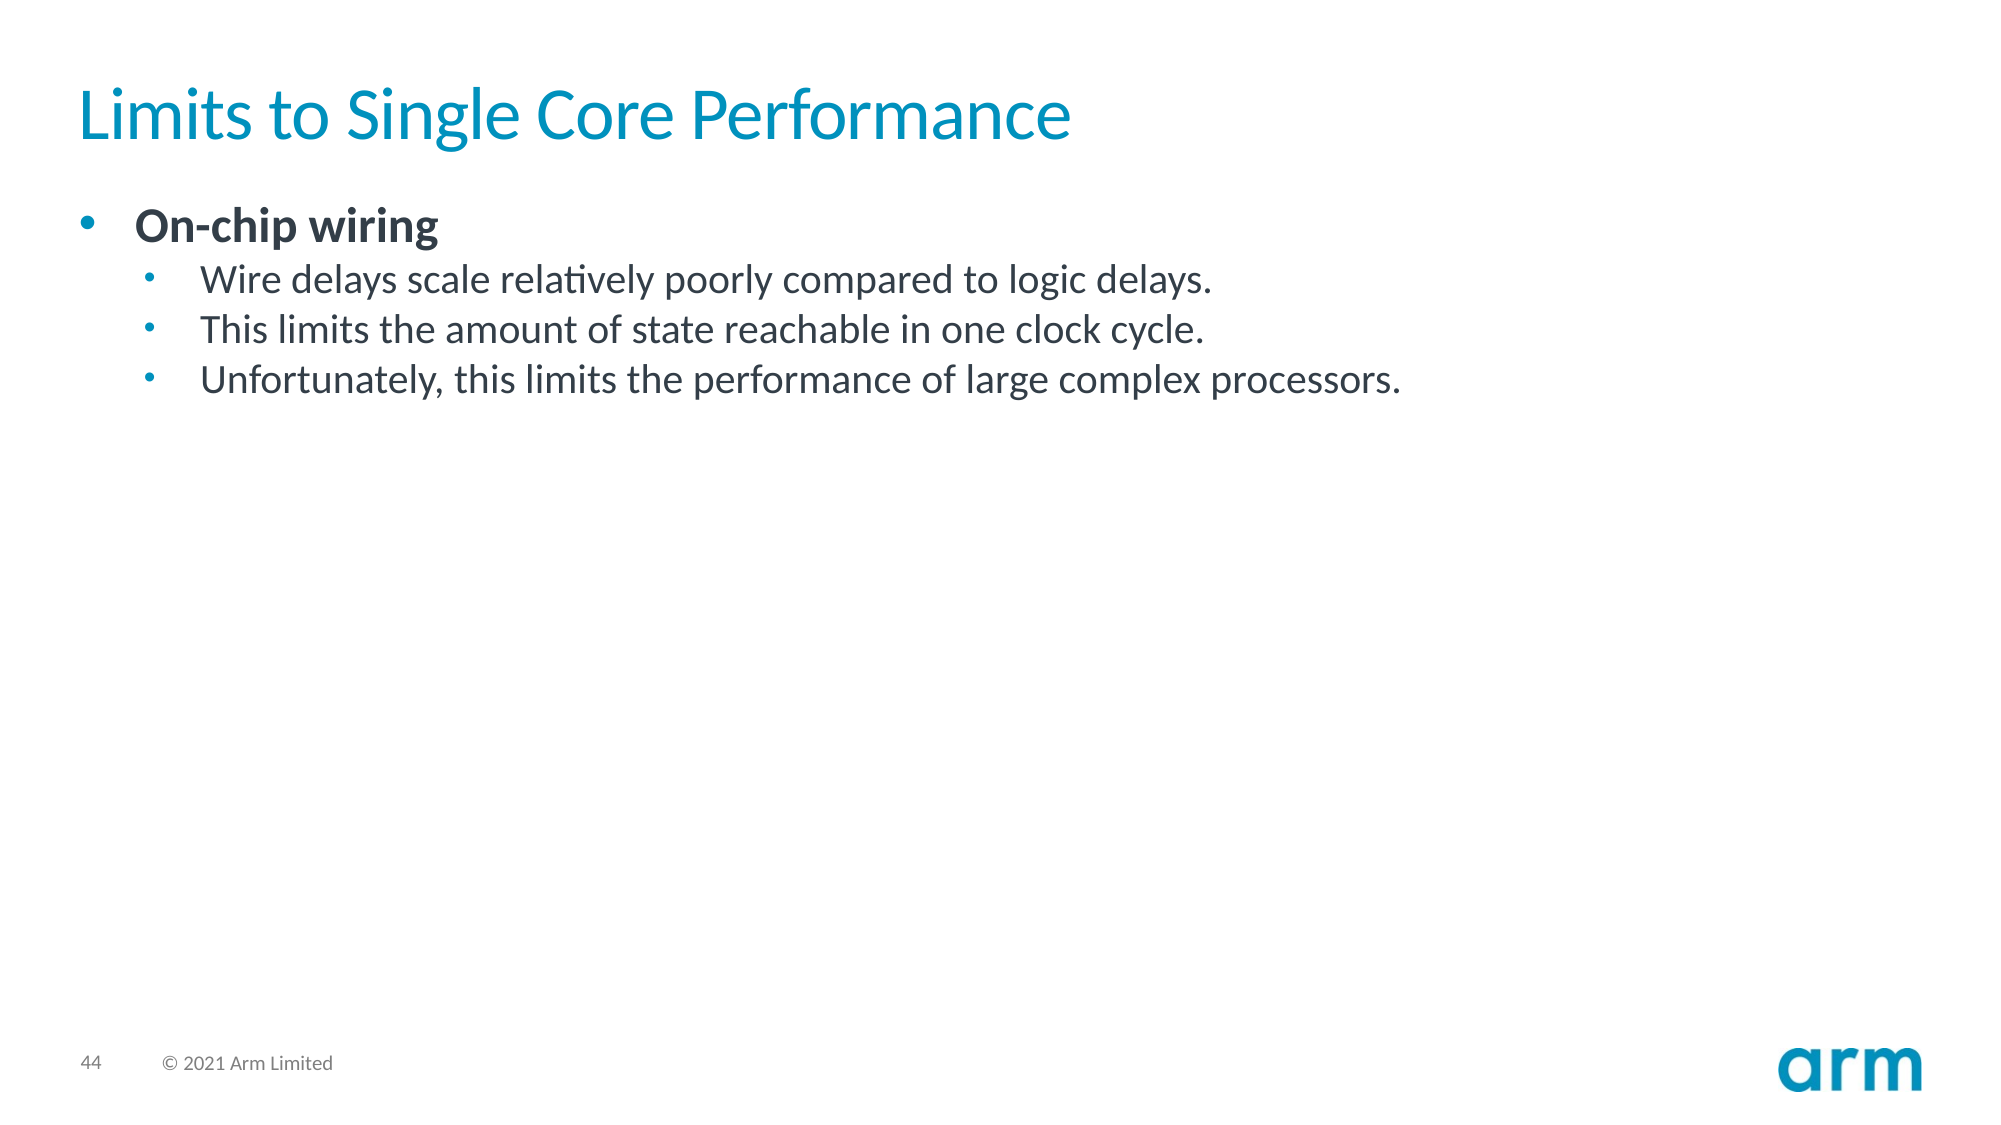

# Limits to Single Core Performance
On-chip wiring
Wire delays scale relatively poorly compared to logic delays.
This limits the amount of state reachable in one clock cycle.
Unfortunately, this limits the performance of large complex processors.